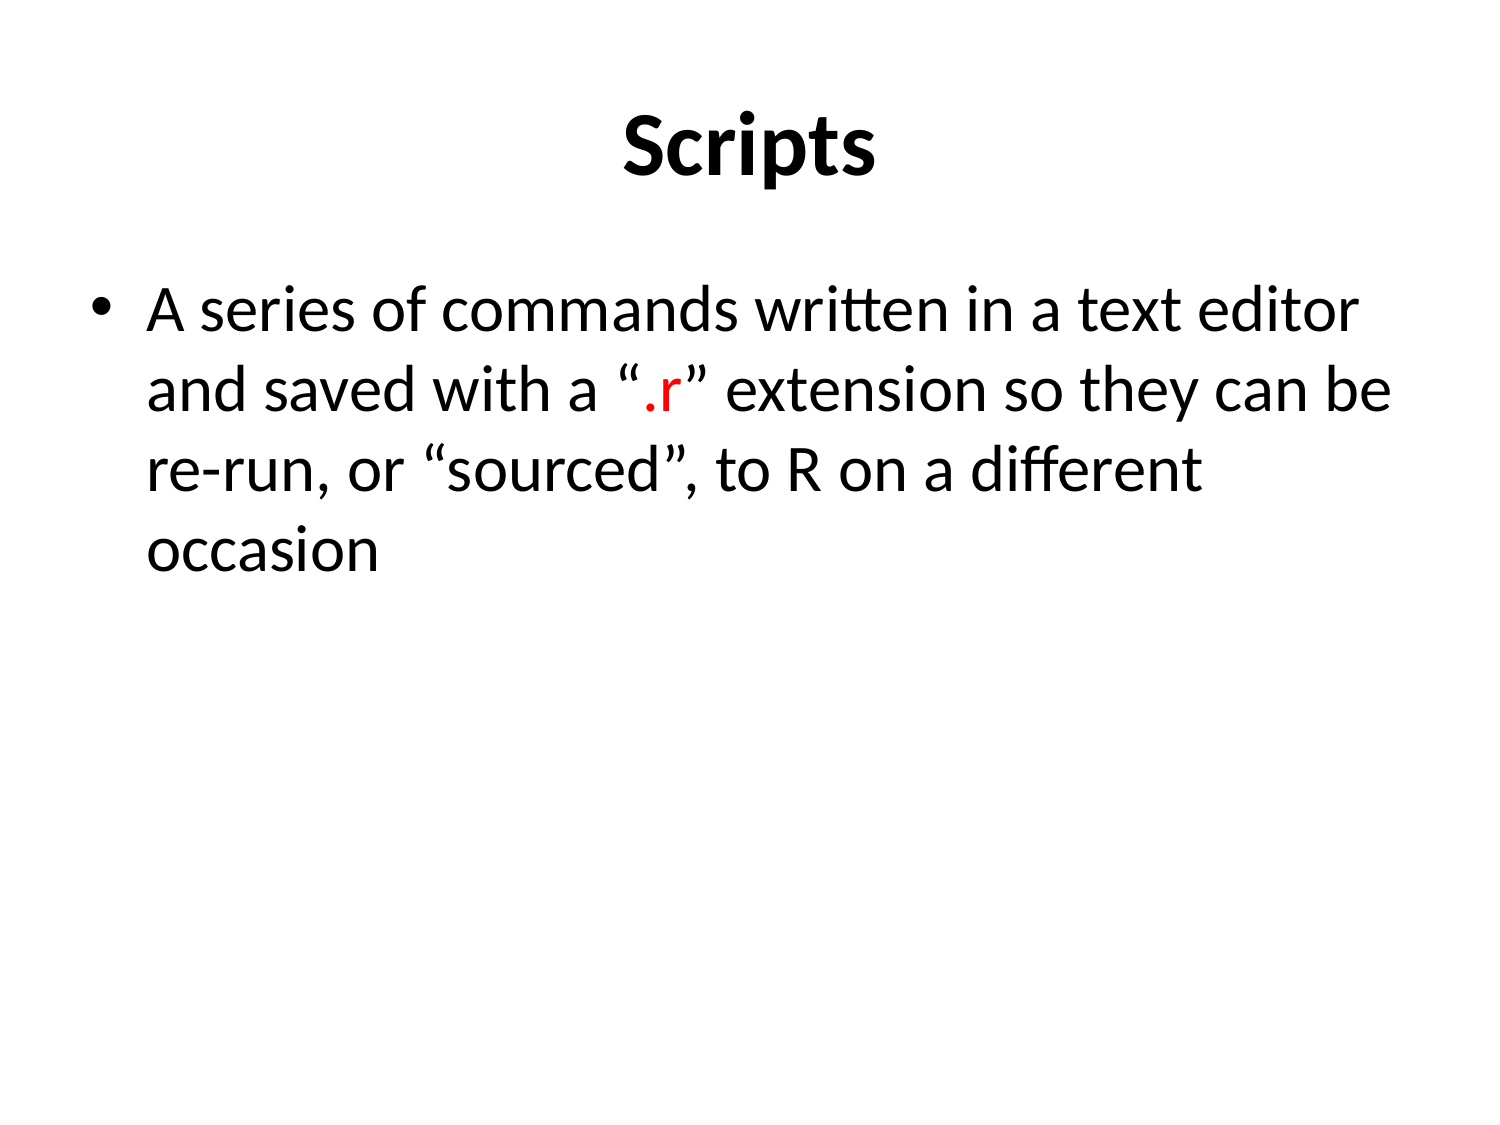

Scripts
A series of commands written in a text editor and saved with a “.r” extension so they can be re-run, or “sourced”, to R on a different occasion